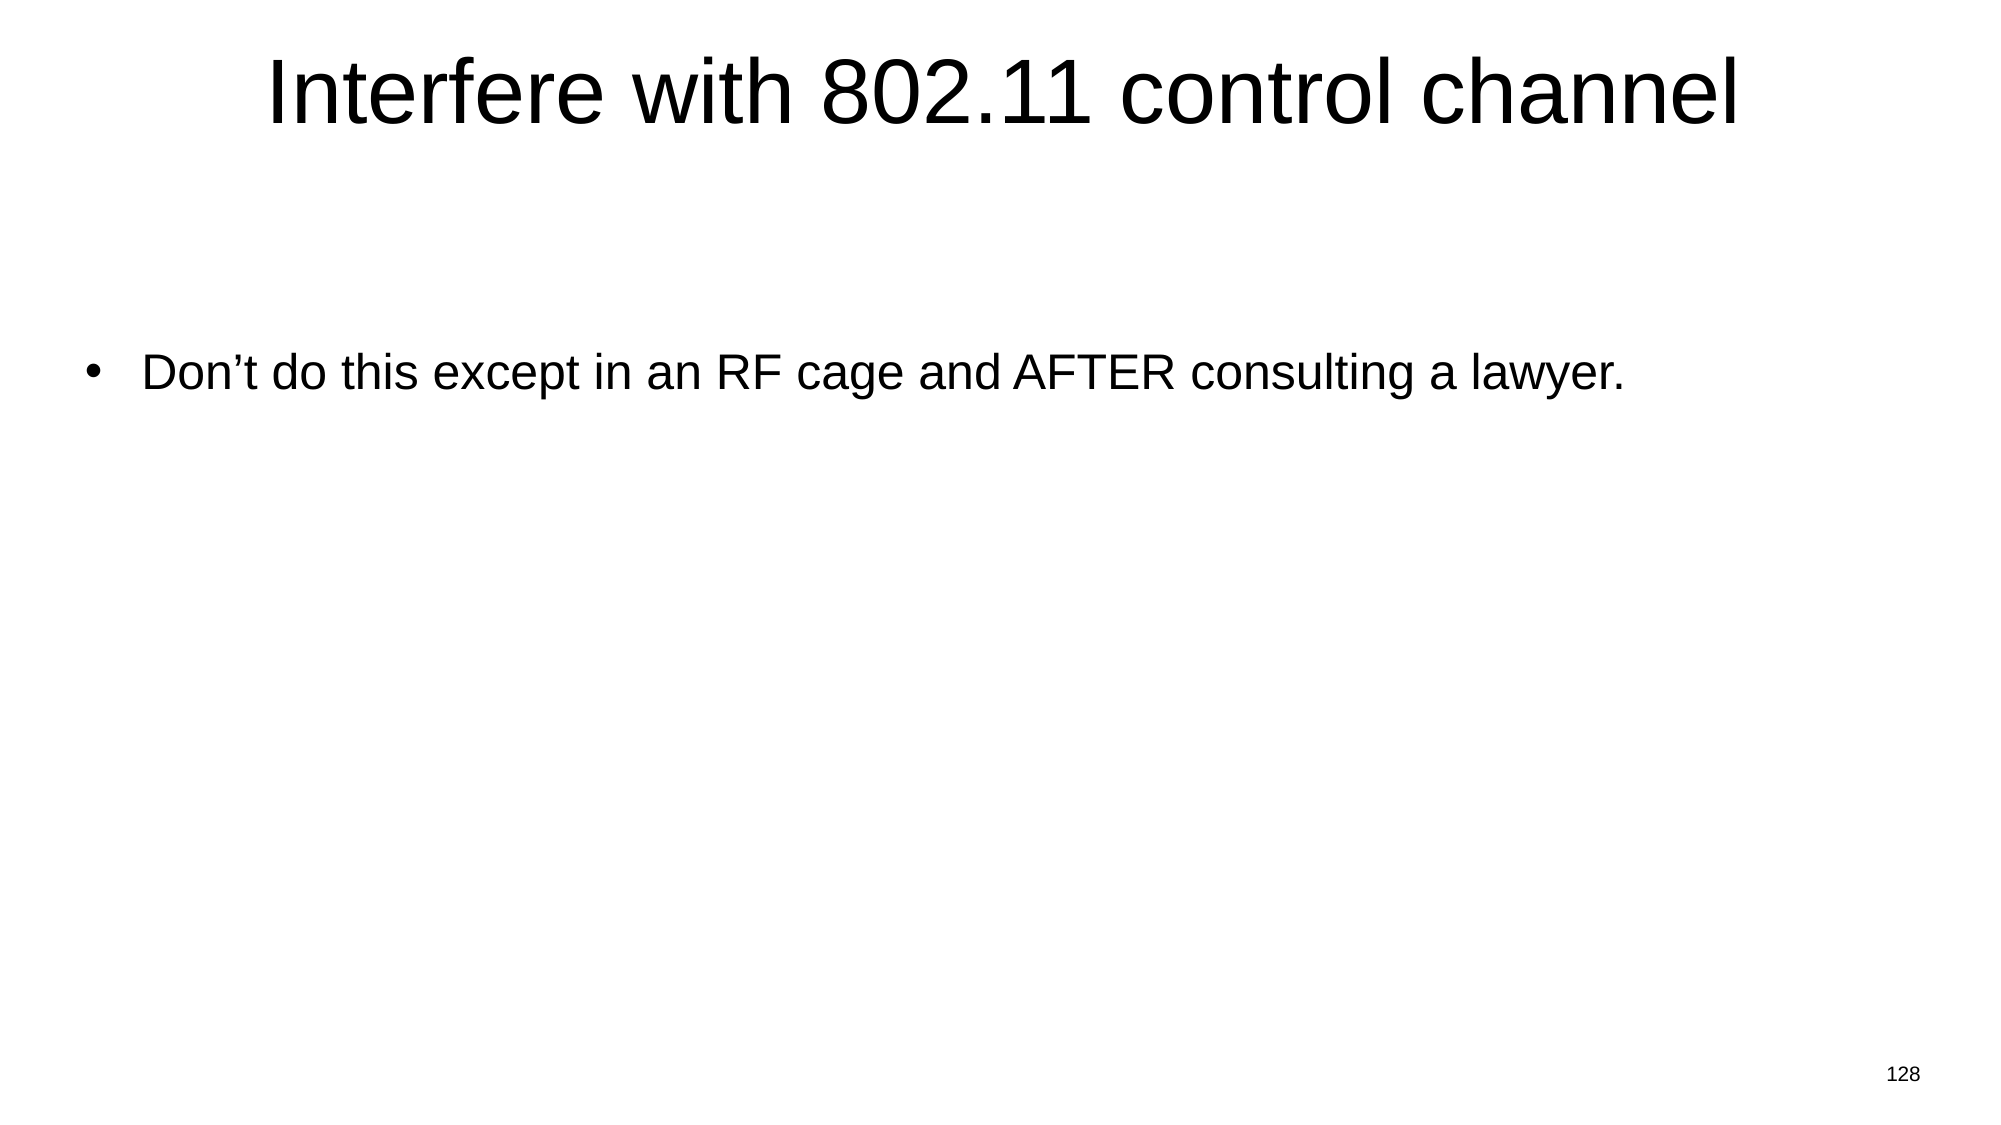

# Interfere with 802.11 control channel
Don’t do this except in an RF cage and AFTER consulting a lawyer.
128